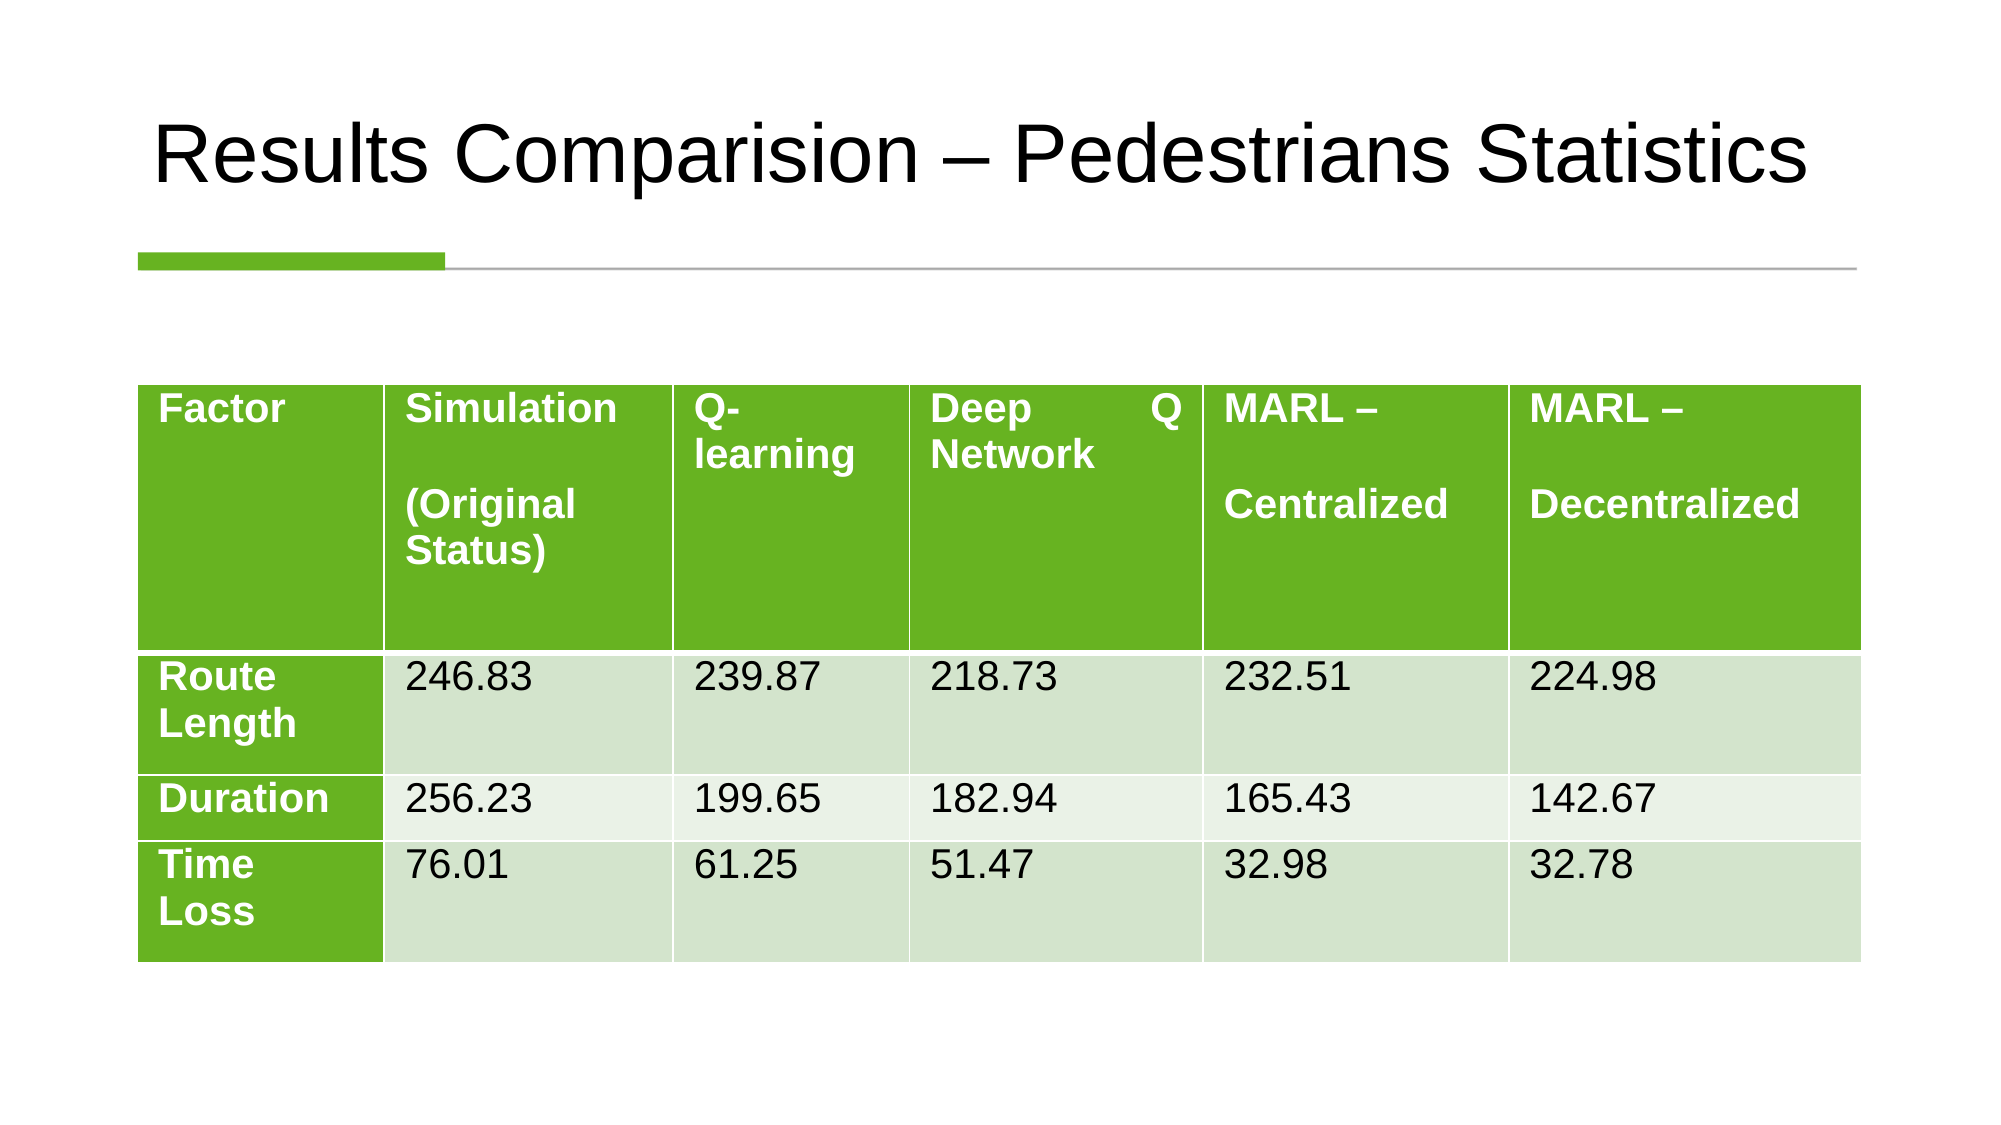

# Results Comparision – Pedestrians Statistics

| Factor | Simulation (Original Status) | Q-learning | Deep Q Network | MARL – Centralized | MARL – Decentralized |
| --- | --- | --- | --- | --- | --- |
| Route Length | 246.83 | 239.87 | 218.73 | 232.51 | 224.98 |
| Duration | 256.23 | 199.65 | 182.94 | 165.43 | 142.67 |
| Time Loss | 76.01 | 61.25 | 51.47 | 32.98 | 32.78 |